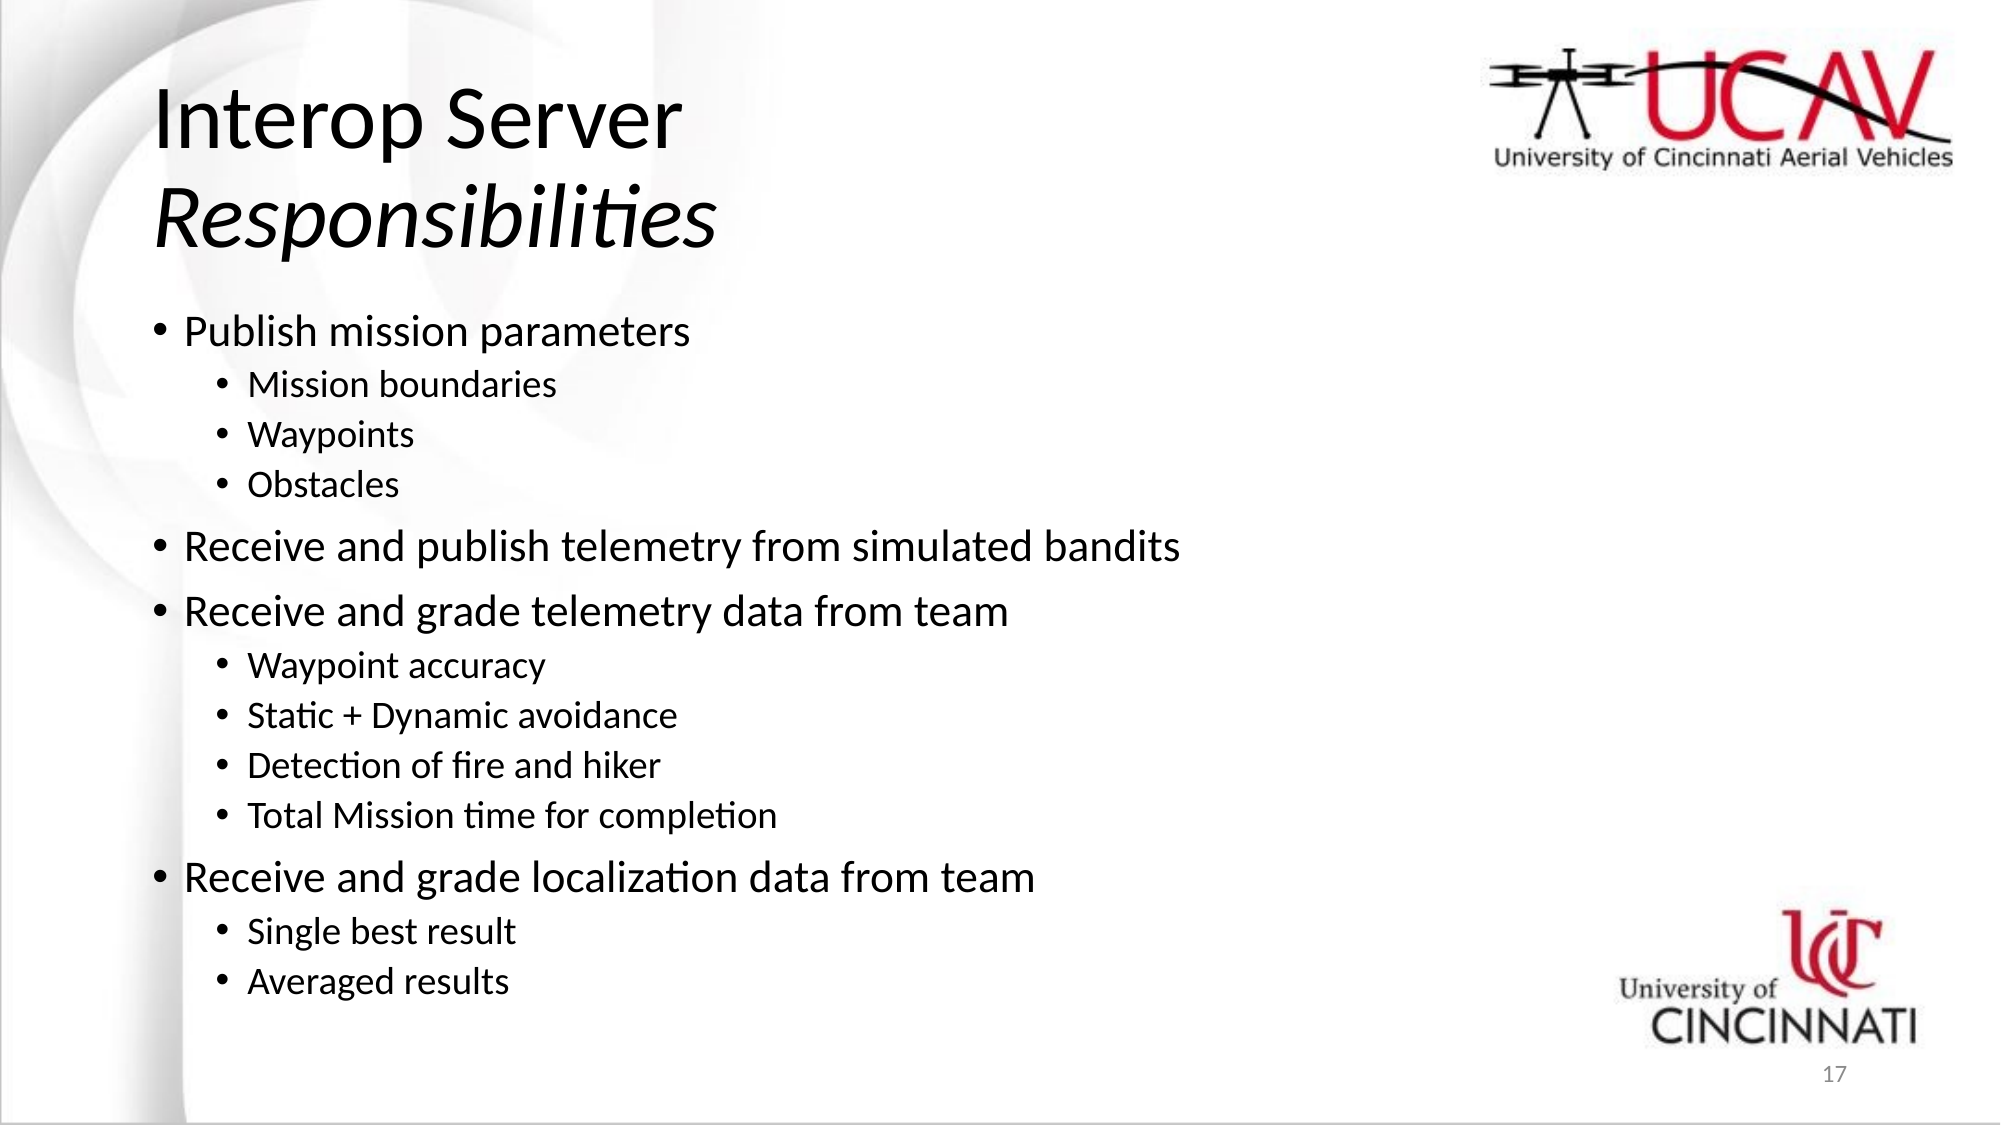

# Interop Server Responsibilities
Publish mission parameters
Mission boundaries
Waypoints
Obstacles
Receive and publish telemetry from simulated bandits
Receive and grade telemetry data from team
Waypoint accuracy
Static + Dynamic avoidance
Detection of fire and hiker
Total Mission time for completion
Receive and grade localization data from team
Single best result
Averaged results

17